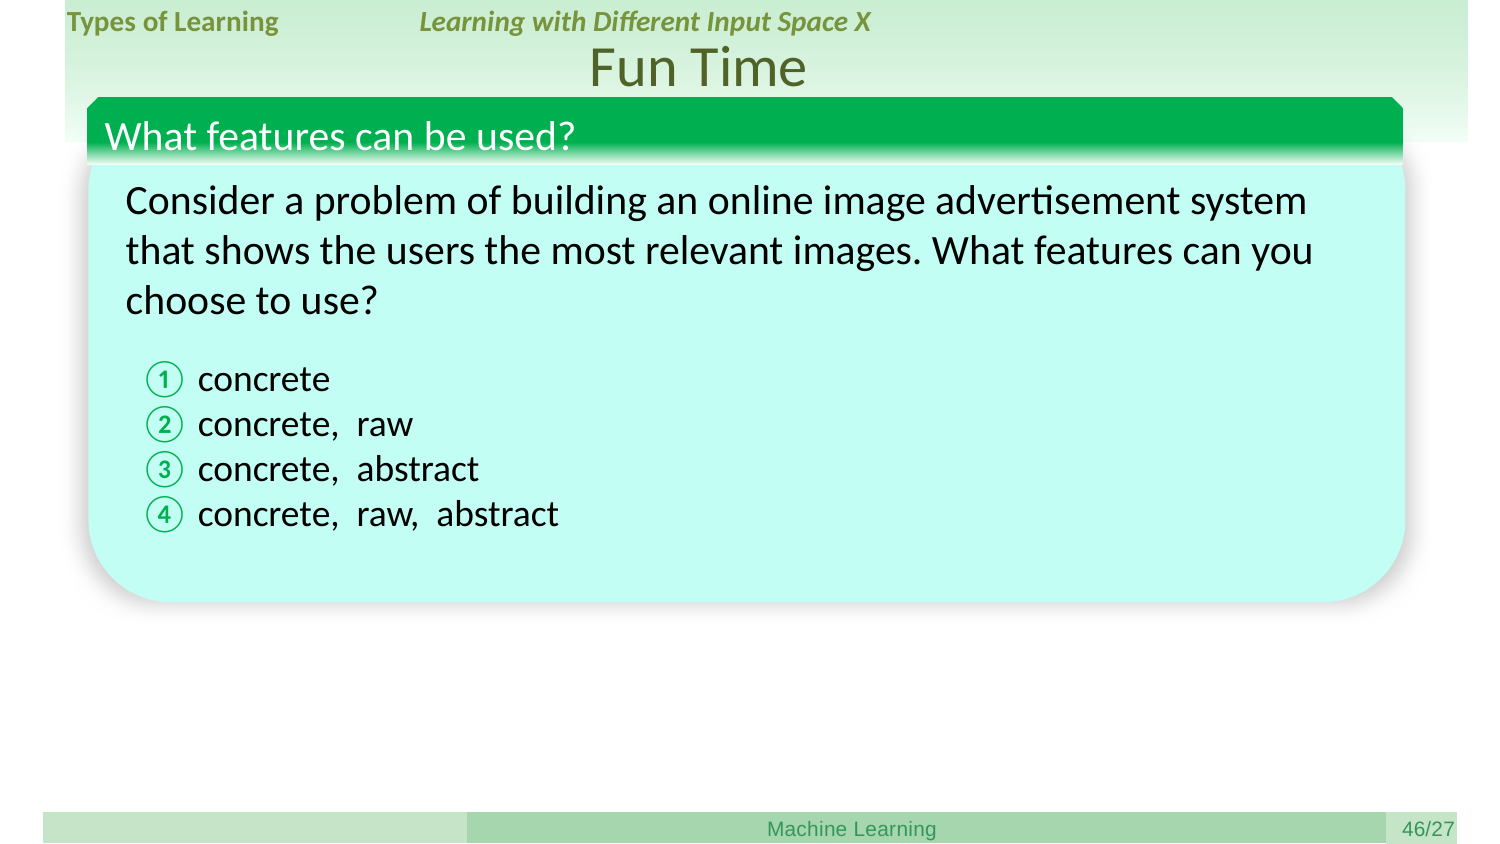

Types of Learning
Learning with Different Input Space X
Fun Time
What features can be used?

Consider a problem of building an online image advertisement system that shows the users the most relevant images. What features can you choose to use?
① concrete
② concrete,  raw
③ concrete,  abstract
④ concrete,  raw,  abstract

Machine Learning
46/27